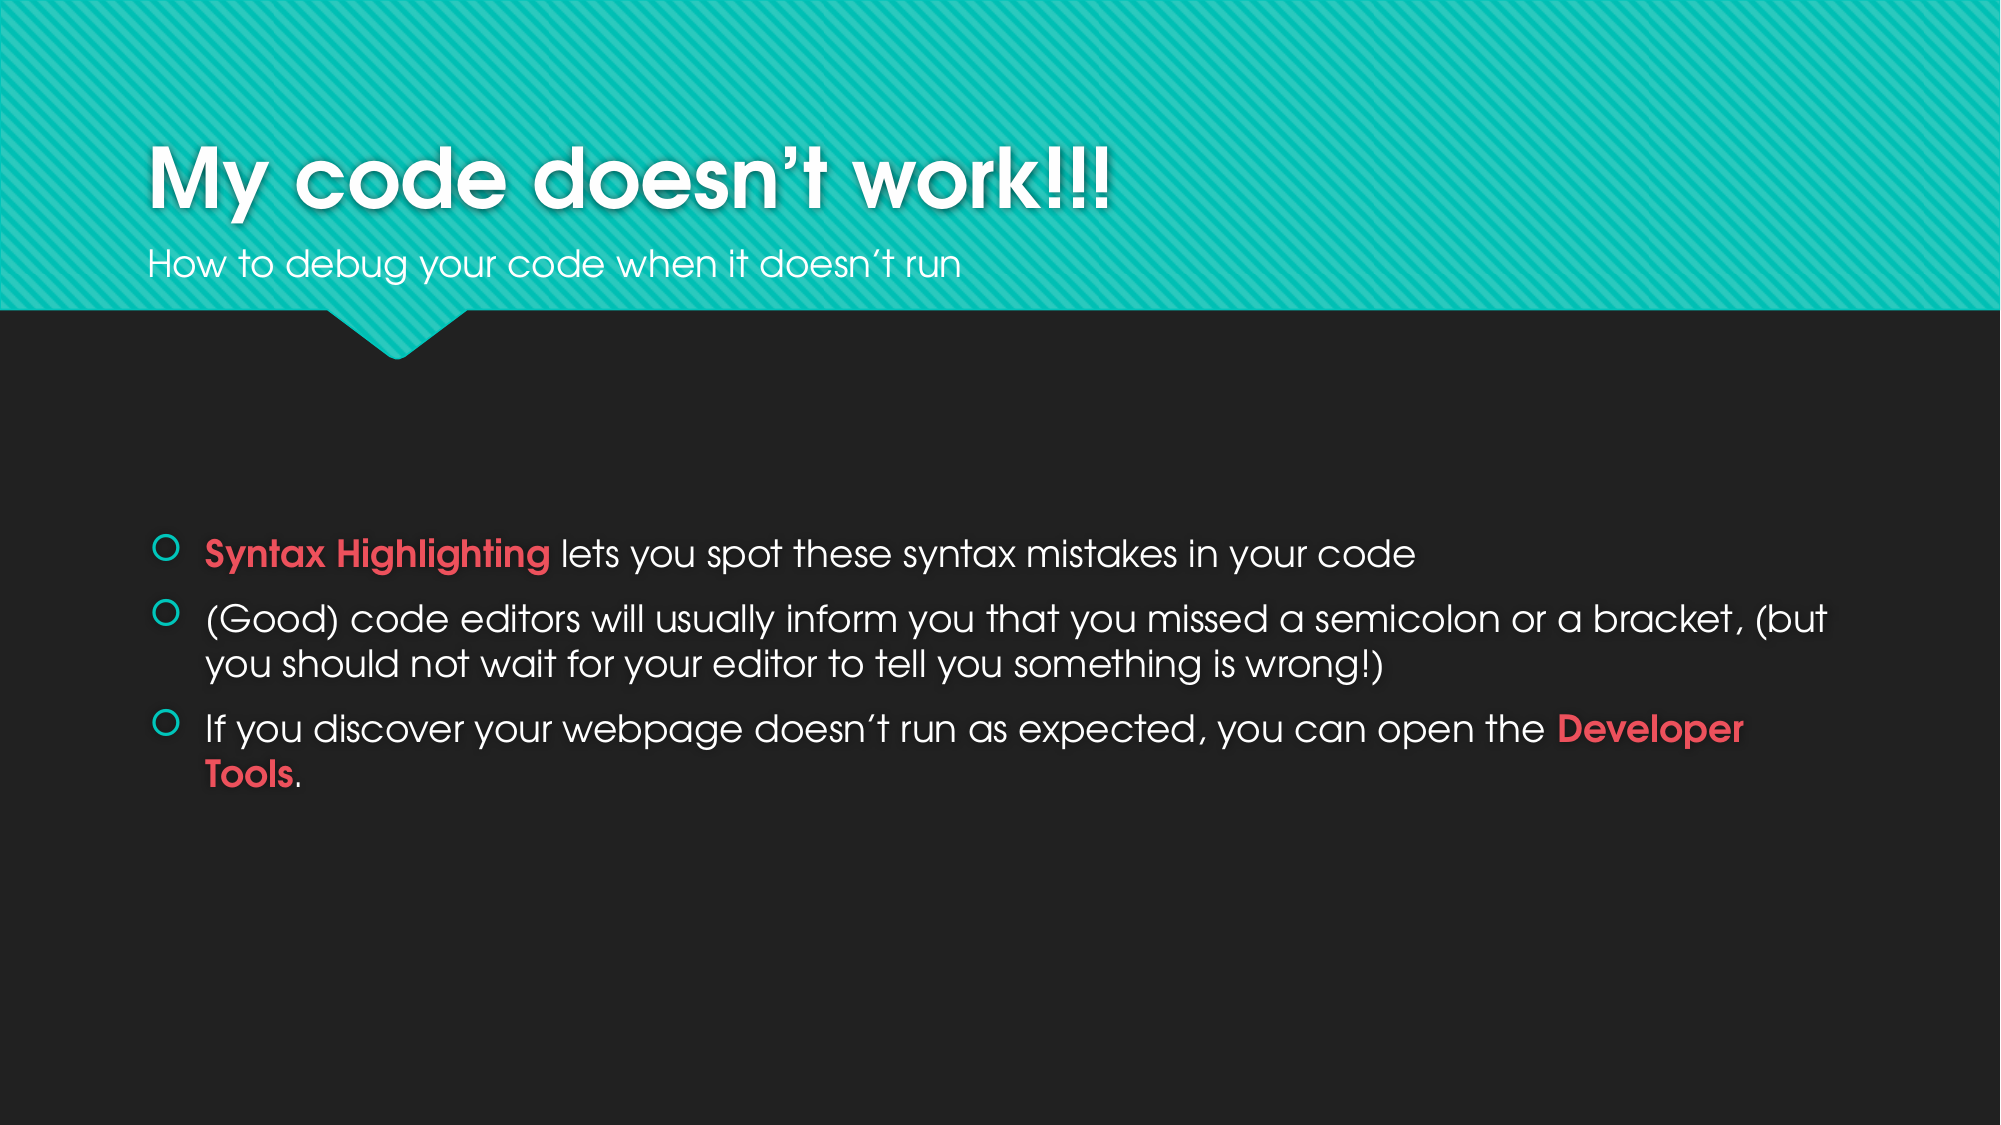

# My code doesn’t work!!!
How to debug your code when it doesn’t run
Syntax Highlighting lets you spot these syntax mistakes in your code
(Good) code editors will usually inform you that you missed a semicolon or a bracket, (but you should not wait for your editor to tell you something is wrong!)
If you discover your webpage doesn’t run as expected, you can open the Developer Tools.